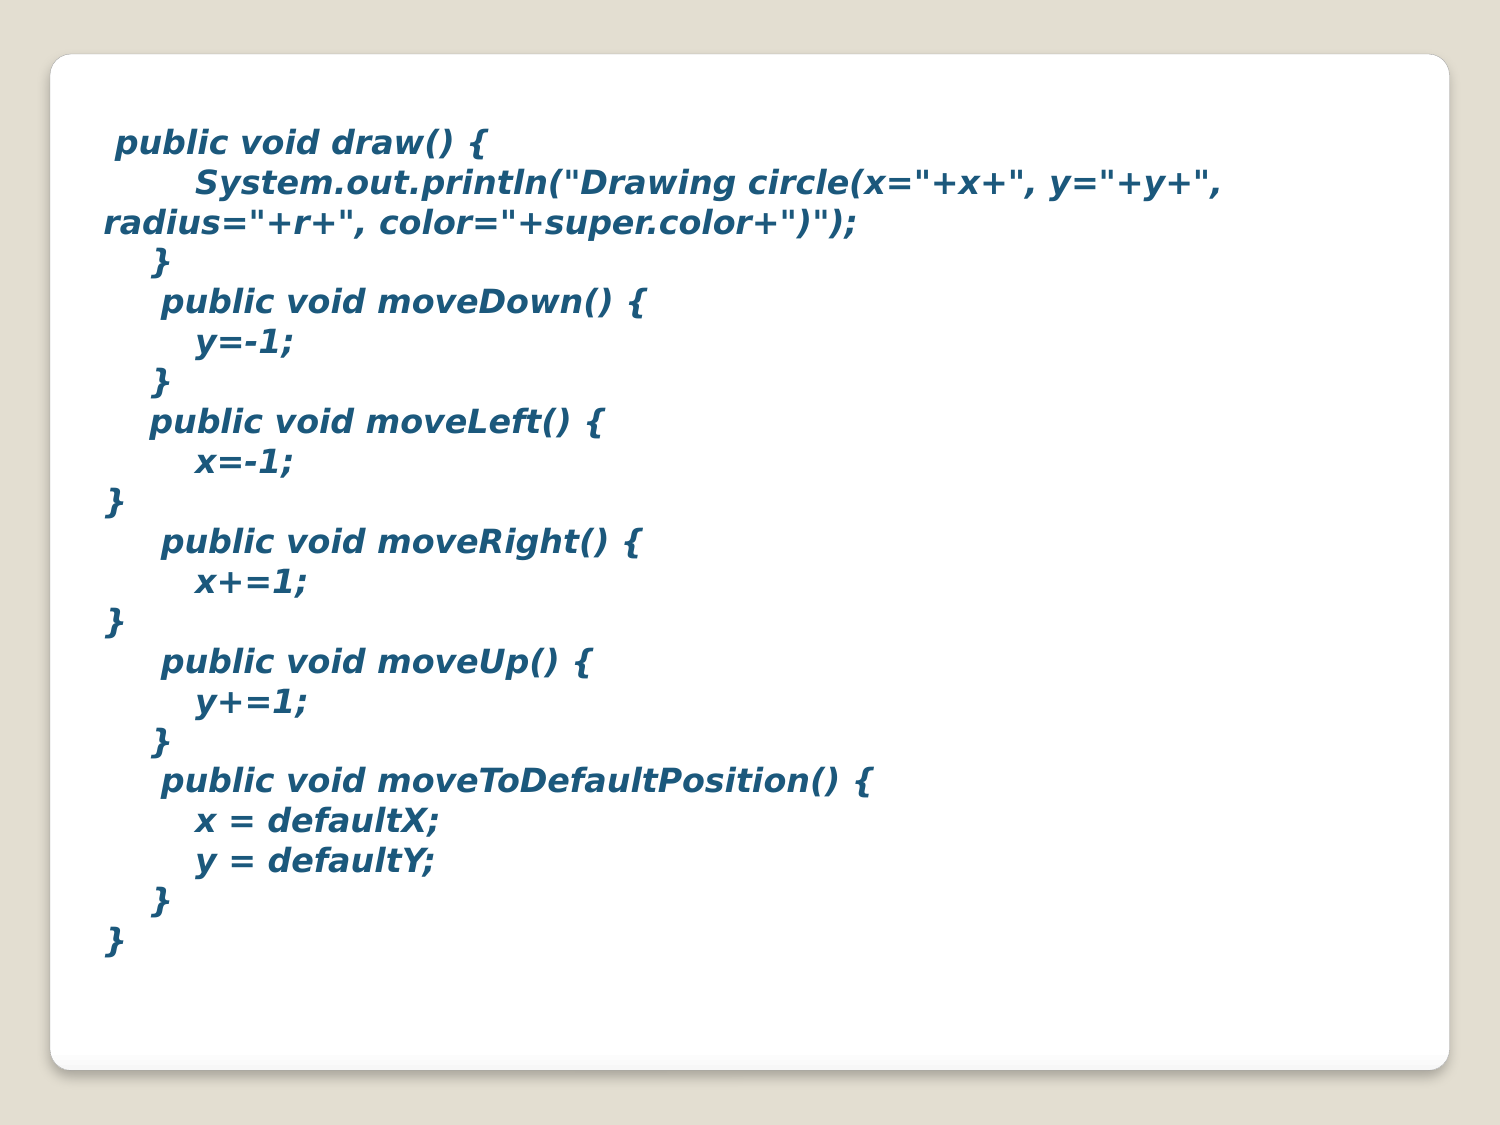

public void draw() {
        System.out.println("Drawing circle(x="+x+", y="+y+", radius="+r+", color="+super.color+")");
    }
     public void moveDown() {
        y=-1;
    }
    public void moveLeft() {
        x=-1;
}
     public void moveRight() {
        x+=1;
}
     public void moveUp() {
        y+=1;
    }
     public void moveToDefaultPosition() {
        x = defaultX;
        y = defaultY;
    }
}